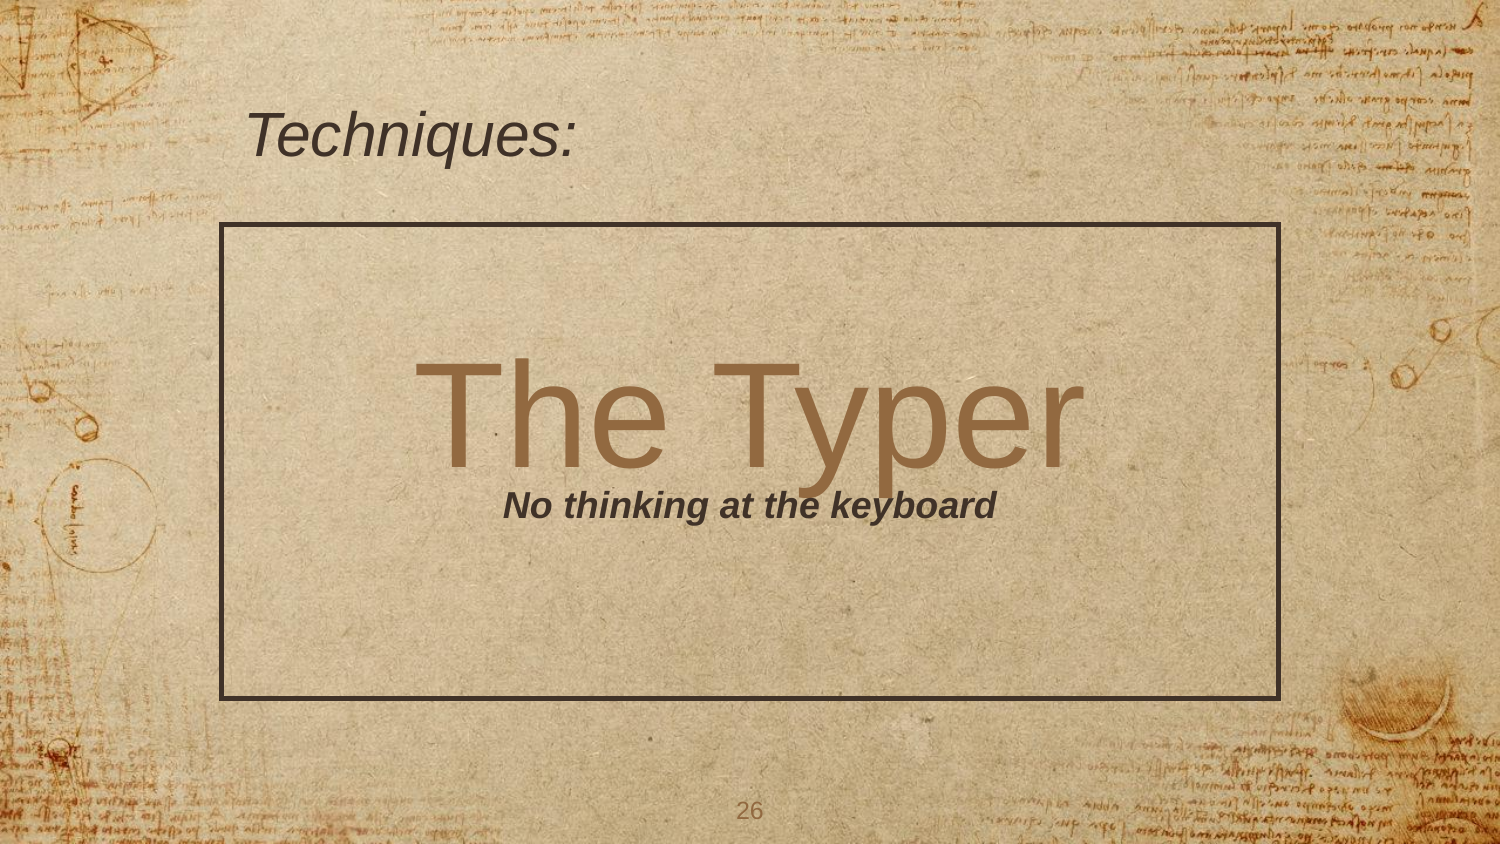

Techniques:

The Typer
No thinking at the keyboard
26